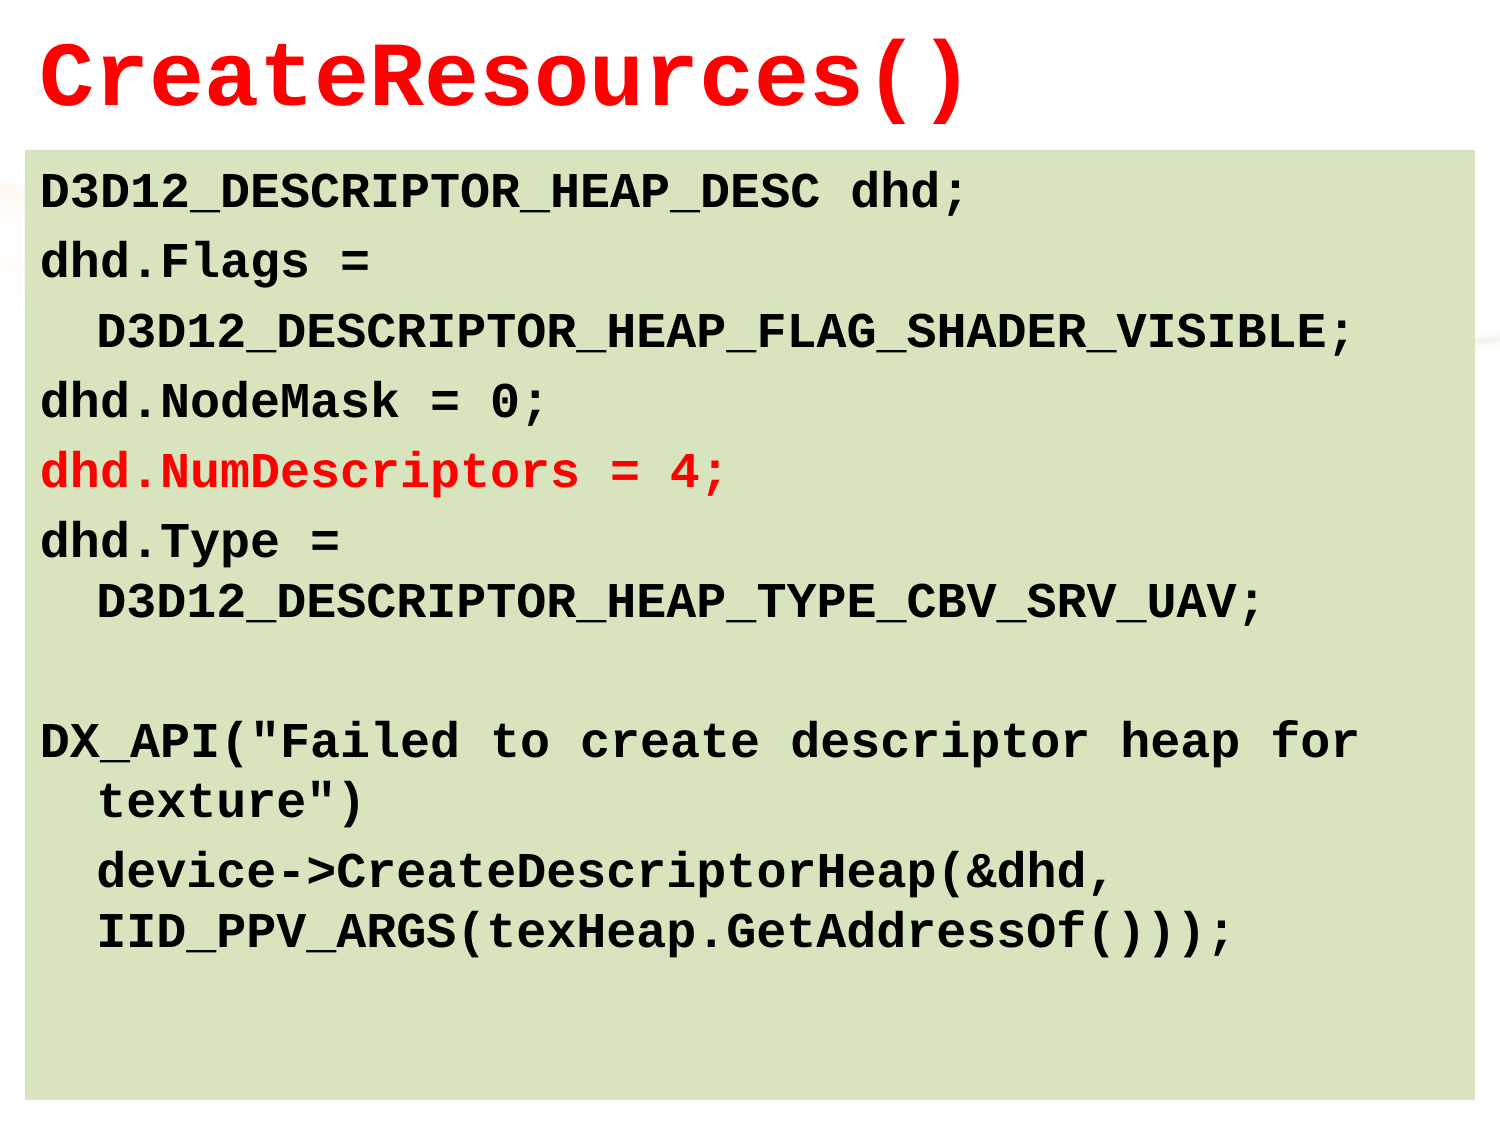

# CreateResources()
D3D12_DESCRIPTOR_HEAP_DESC dhd;
dhd.Flags =
	D3D12_DESCRIPTOR_HEAP_FLAG_SHADER_VISIBLE;
dhd.NodeMask = 0;
dhd.NumDescriptors = 4;
dhd.Type = D3D12_DESCRIPTOR_HEAP_TYPE_CBV_SRV_UAV;

DX_API("Failed to create descriptor heap for texture")
	device->CreateDescriptorHeap(&dhd, 	IID_PPV_ARGS(texHeap.GetAddressOf()));